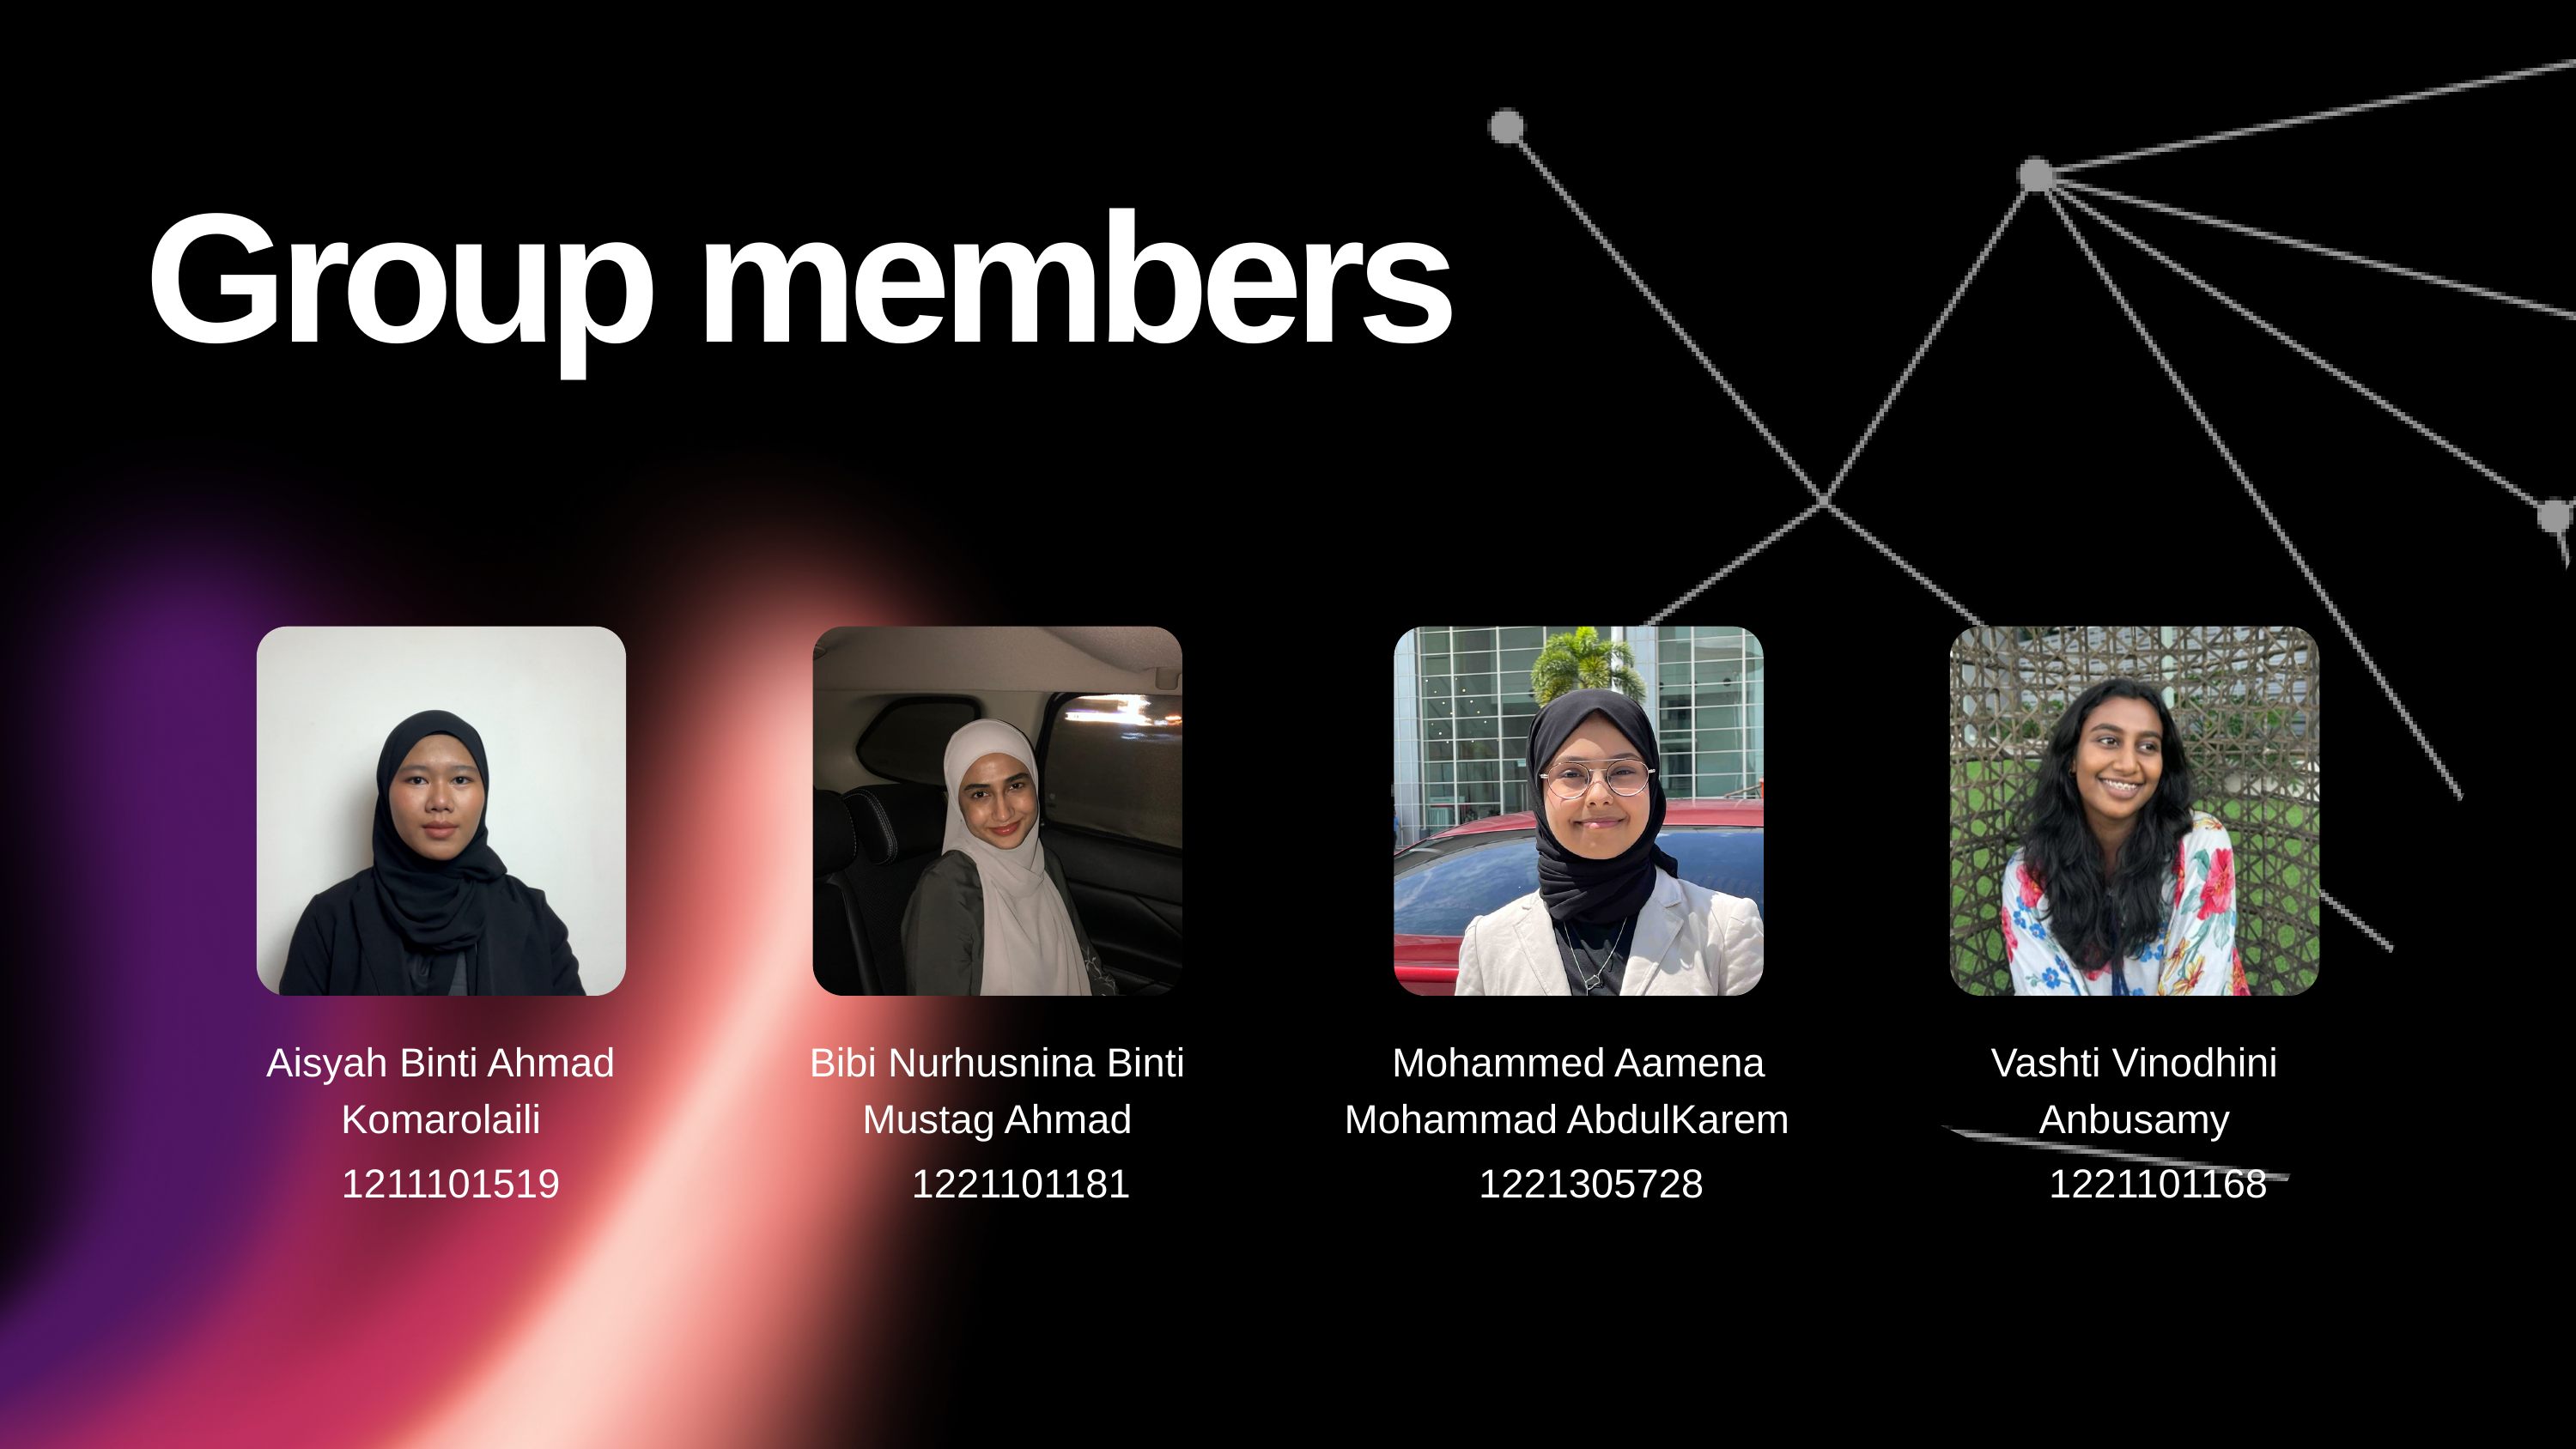

Group members

Aisyah Binti Ahmad Komarolaili
Bibi Nurhusnina Binti Mustag Ahmad
Mohammed Aamena Mohammad AbdulKarem
Vashti Vinodhini Anbusamy
1211101519
1221101181
1221305728
1221101168